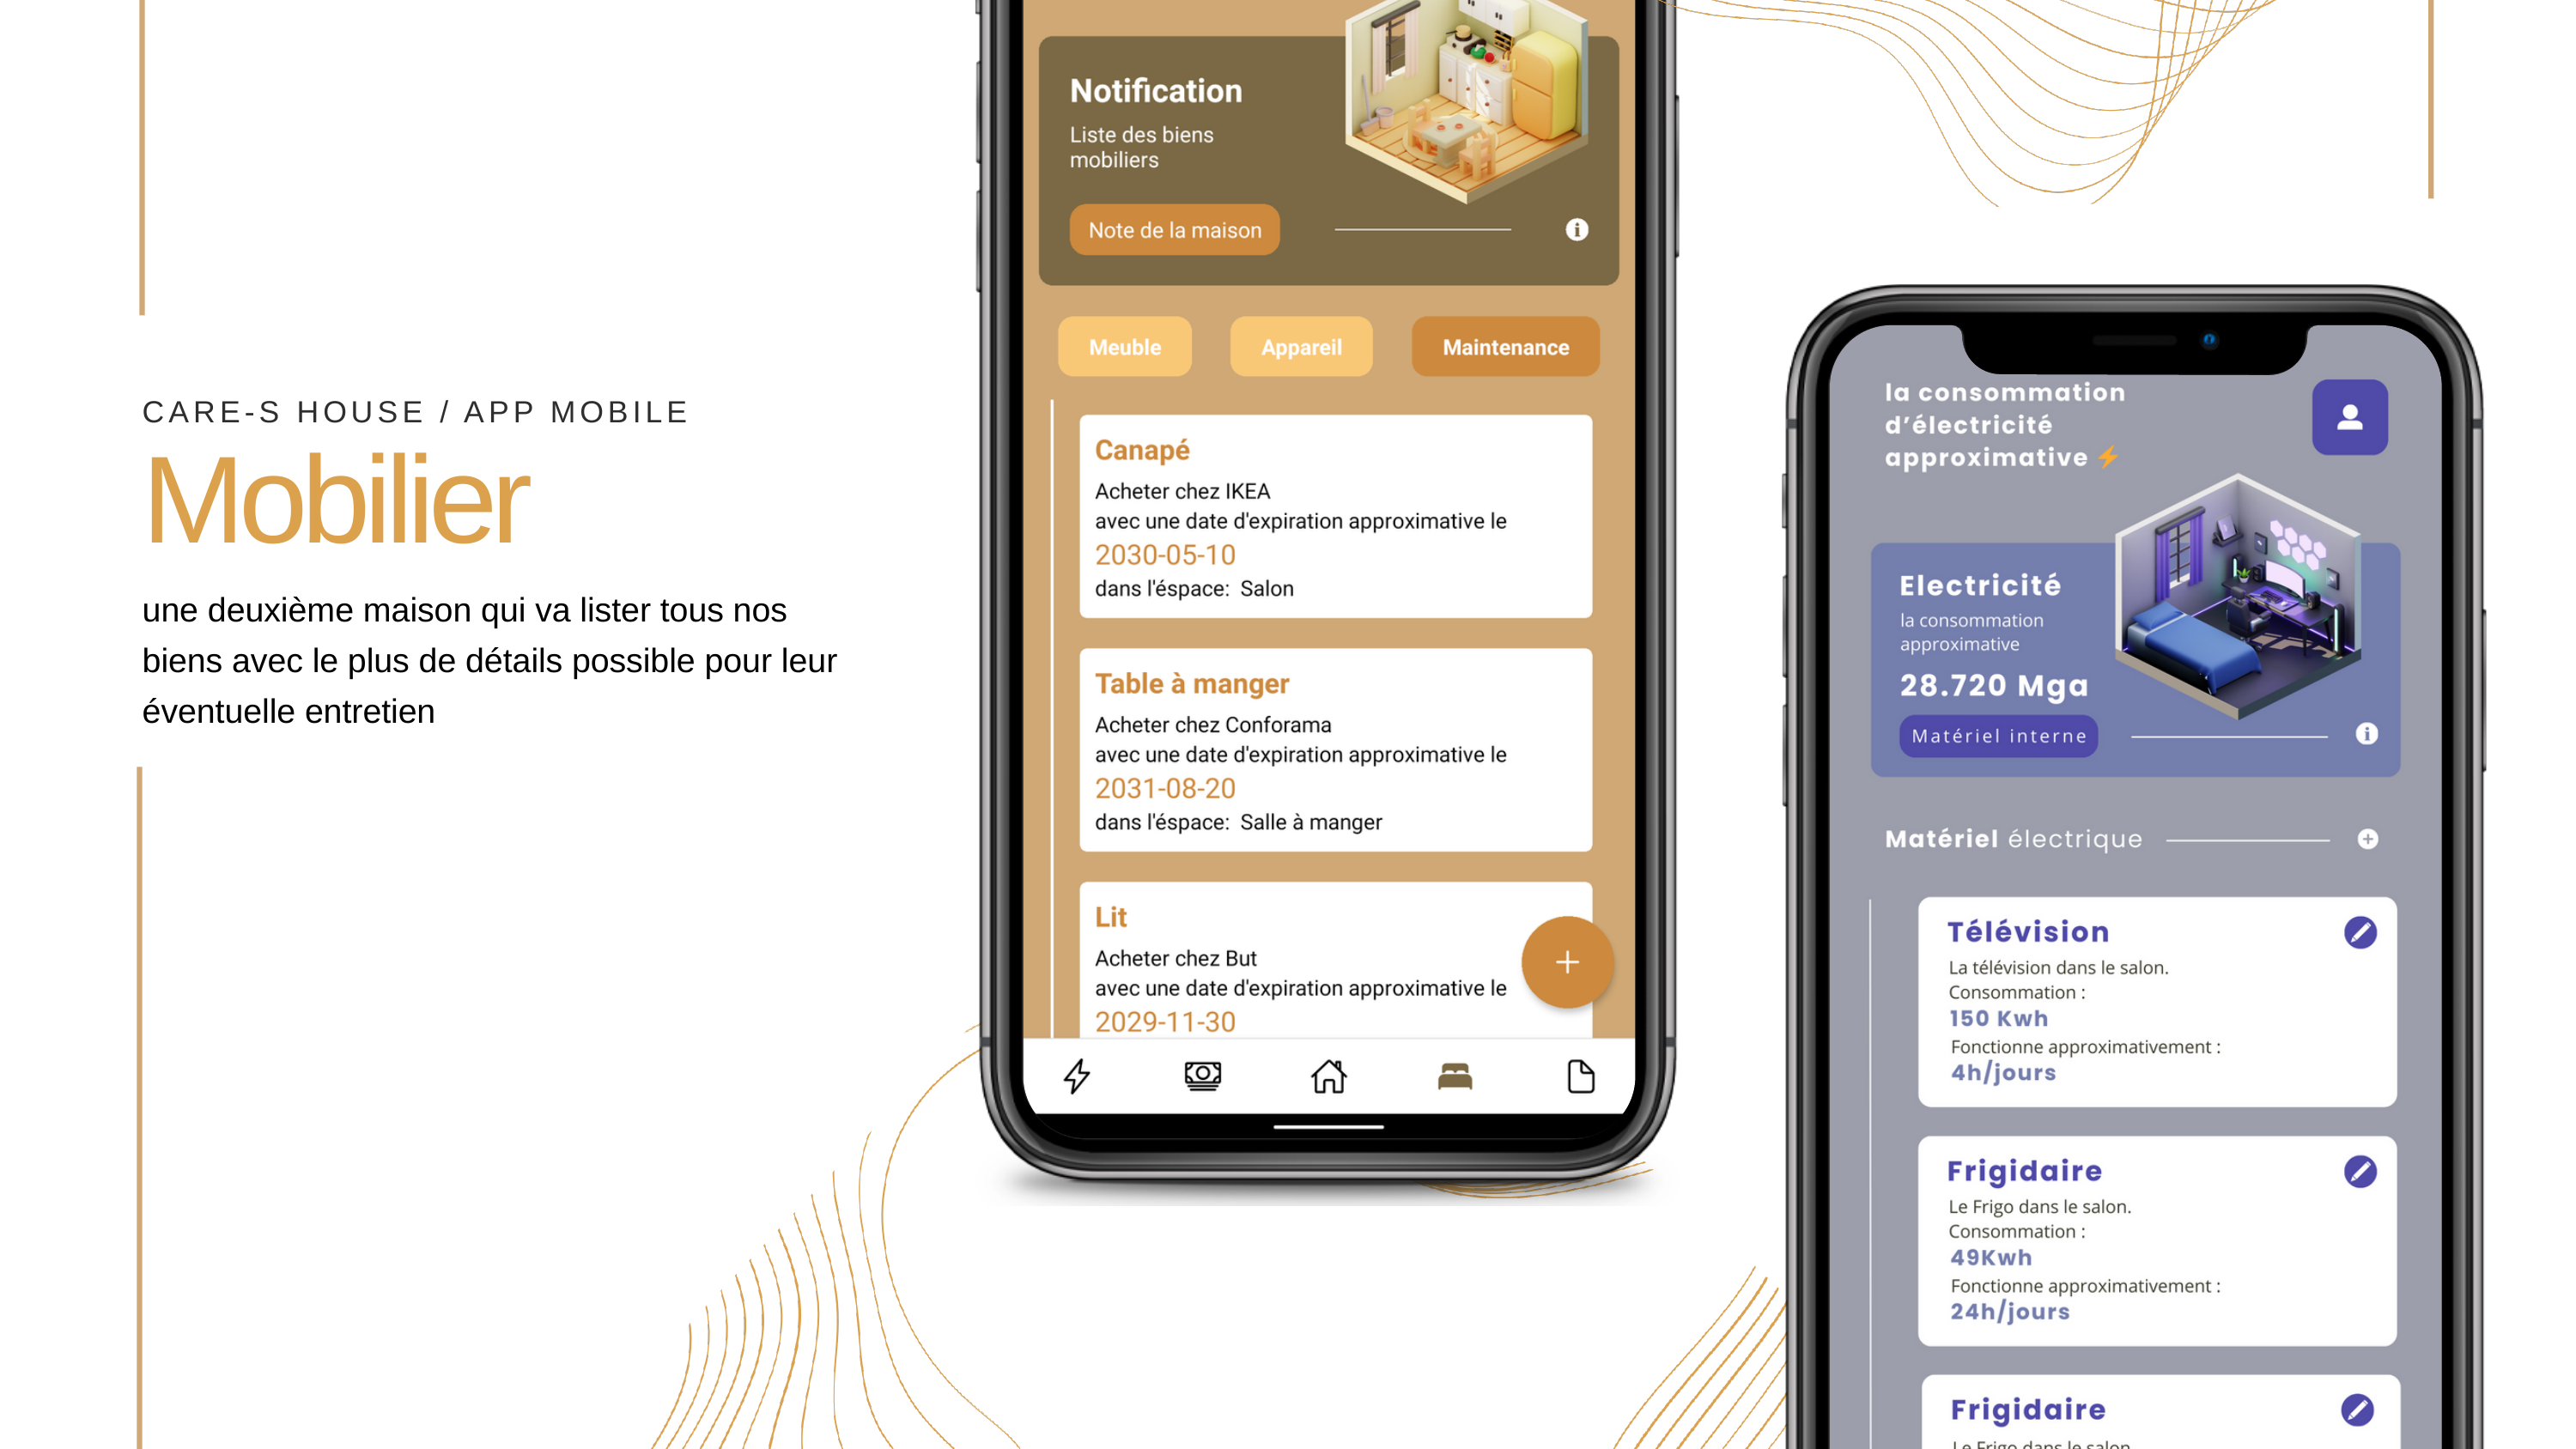

CARE-S HOUSE / APP MOBILE
Mobilier
une deuxième maison qui va lister tous nos biens avec le plus de détails possible pour leur éventuelle entretien